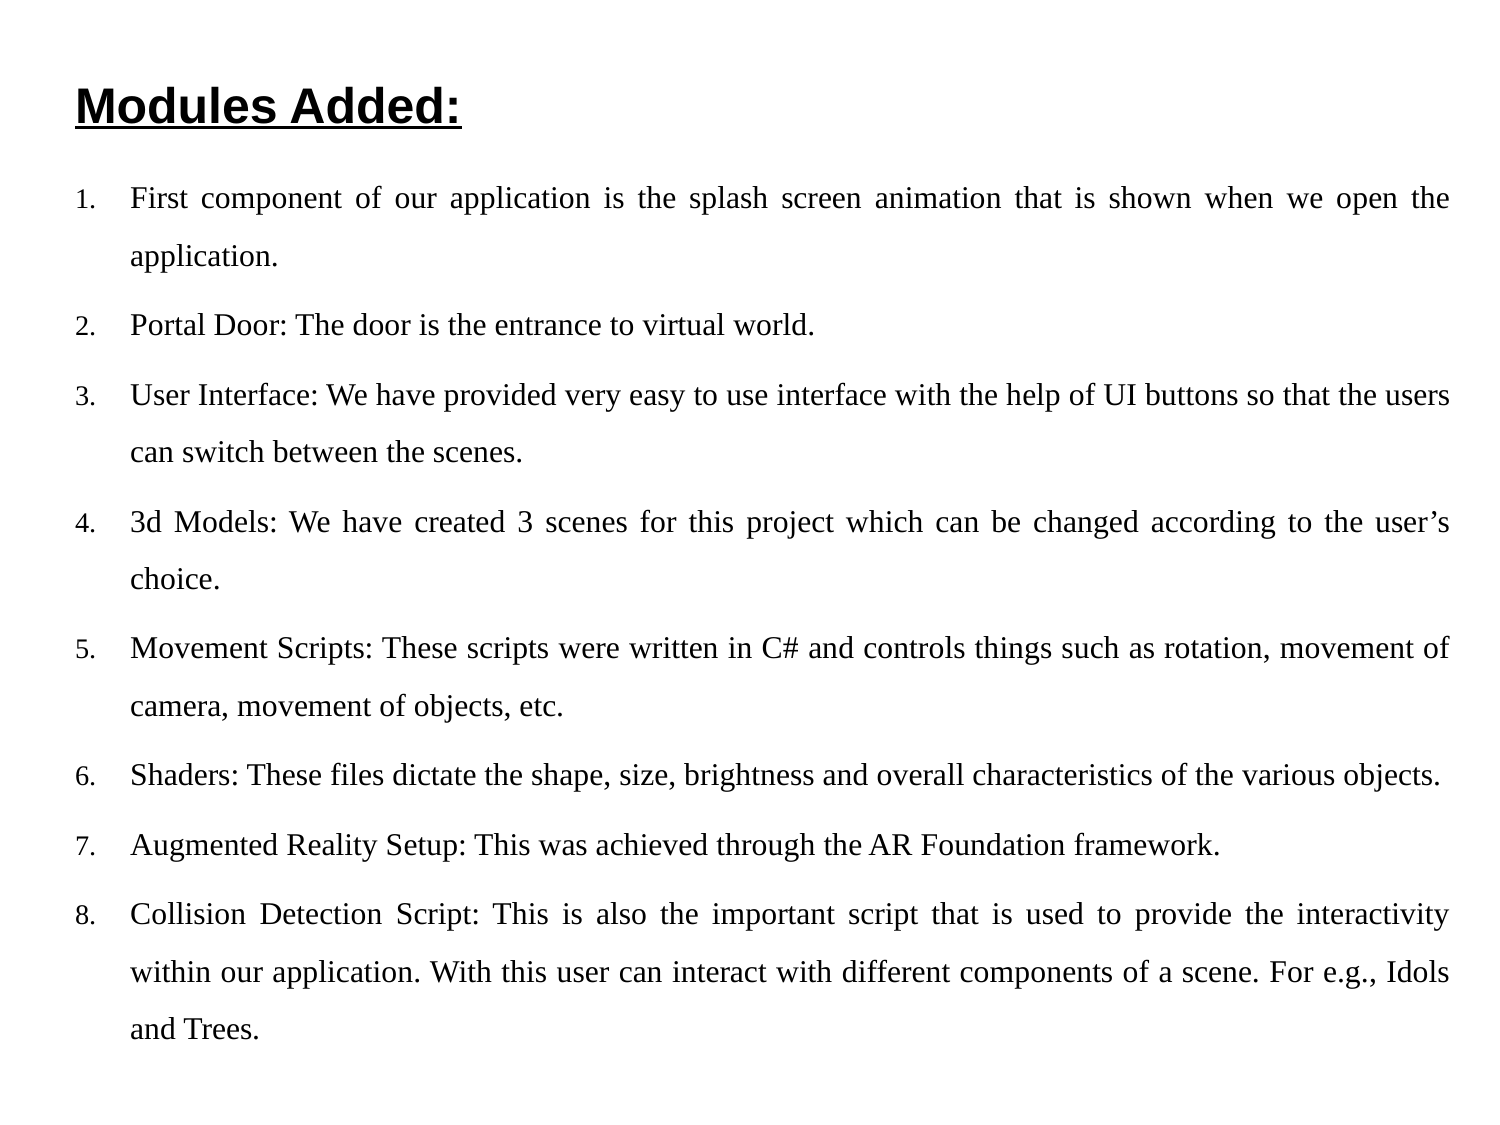

# Modules Added:
First component of our application is the splash screen animation that is shown when we open the application.
Portal Door: The door is the entrance to virtual world.
User Interface: We have provided very easy to use interface with the help of UI buttons so that the users can switch between the scenes.
3d Models: We have created 3 scenes for this project which can be changed according to the user’s choice.
Movement Scripts: These scripts were written in C# and controls things such as rotation, movement of camera, movement of objects, etc.
Shaders: These files dictate the shape, size, brightness and overall characteristics of the various objects.
Augmented Reality Setup: This was achieved through the AR Foundation framework.
Collision Detection Script: This is also the important script that is used to provide the interactivity within our application. With this user can interact with different components of a scene. For e.g., Idols and Trees.